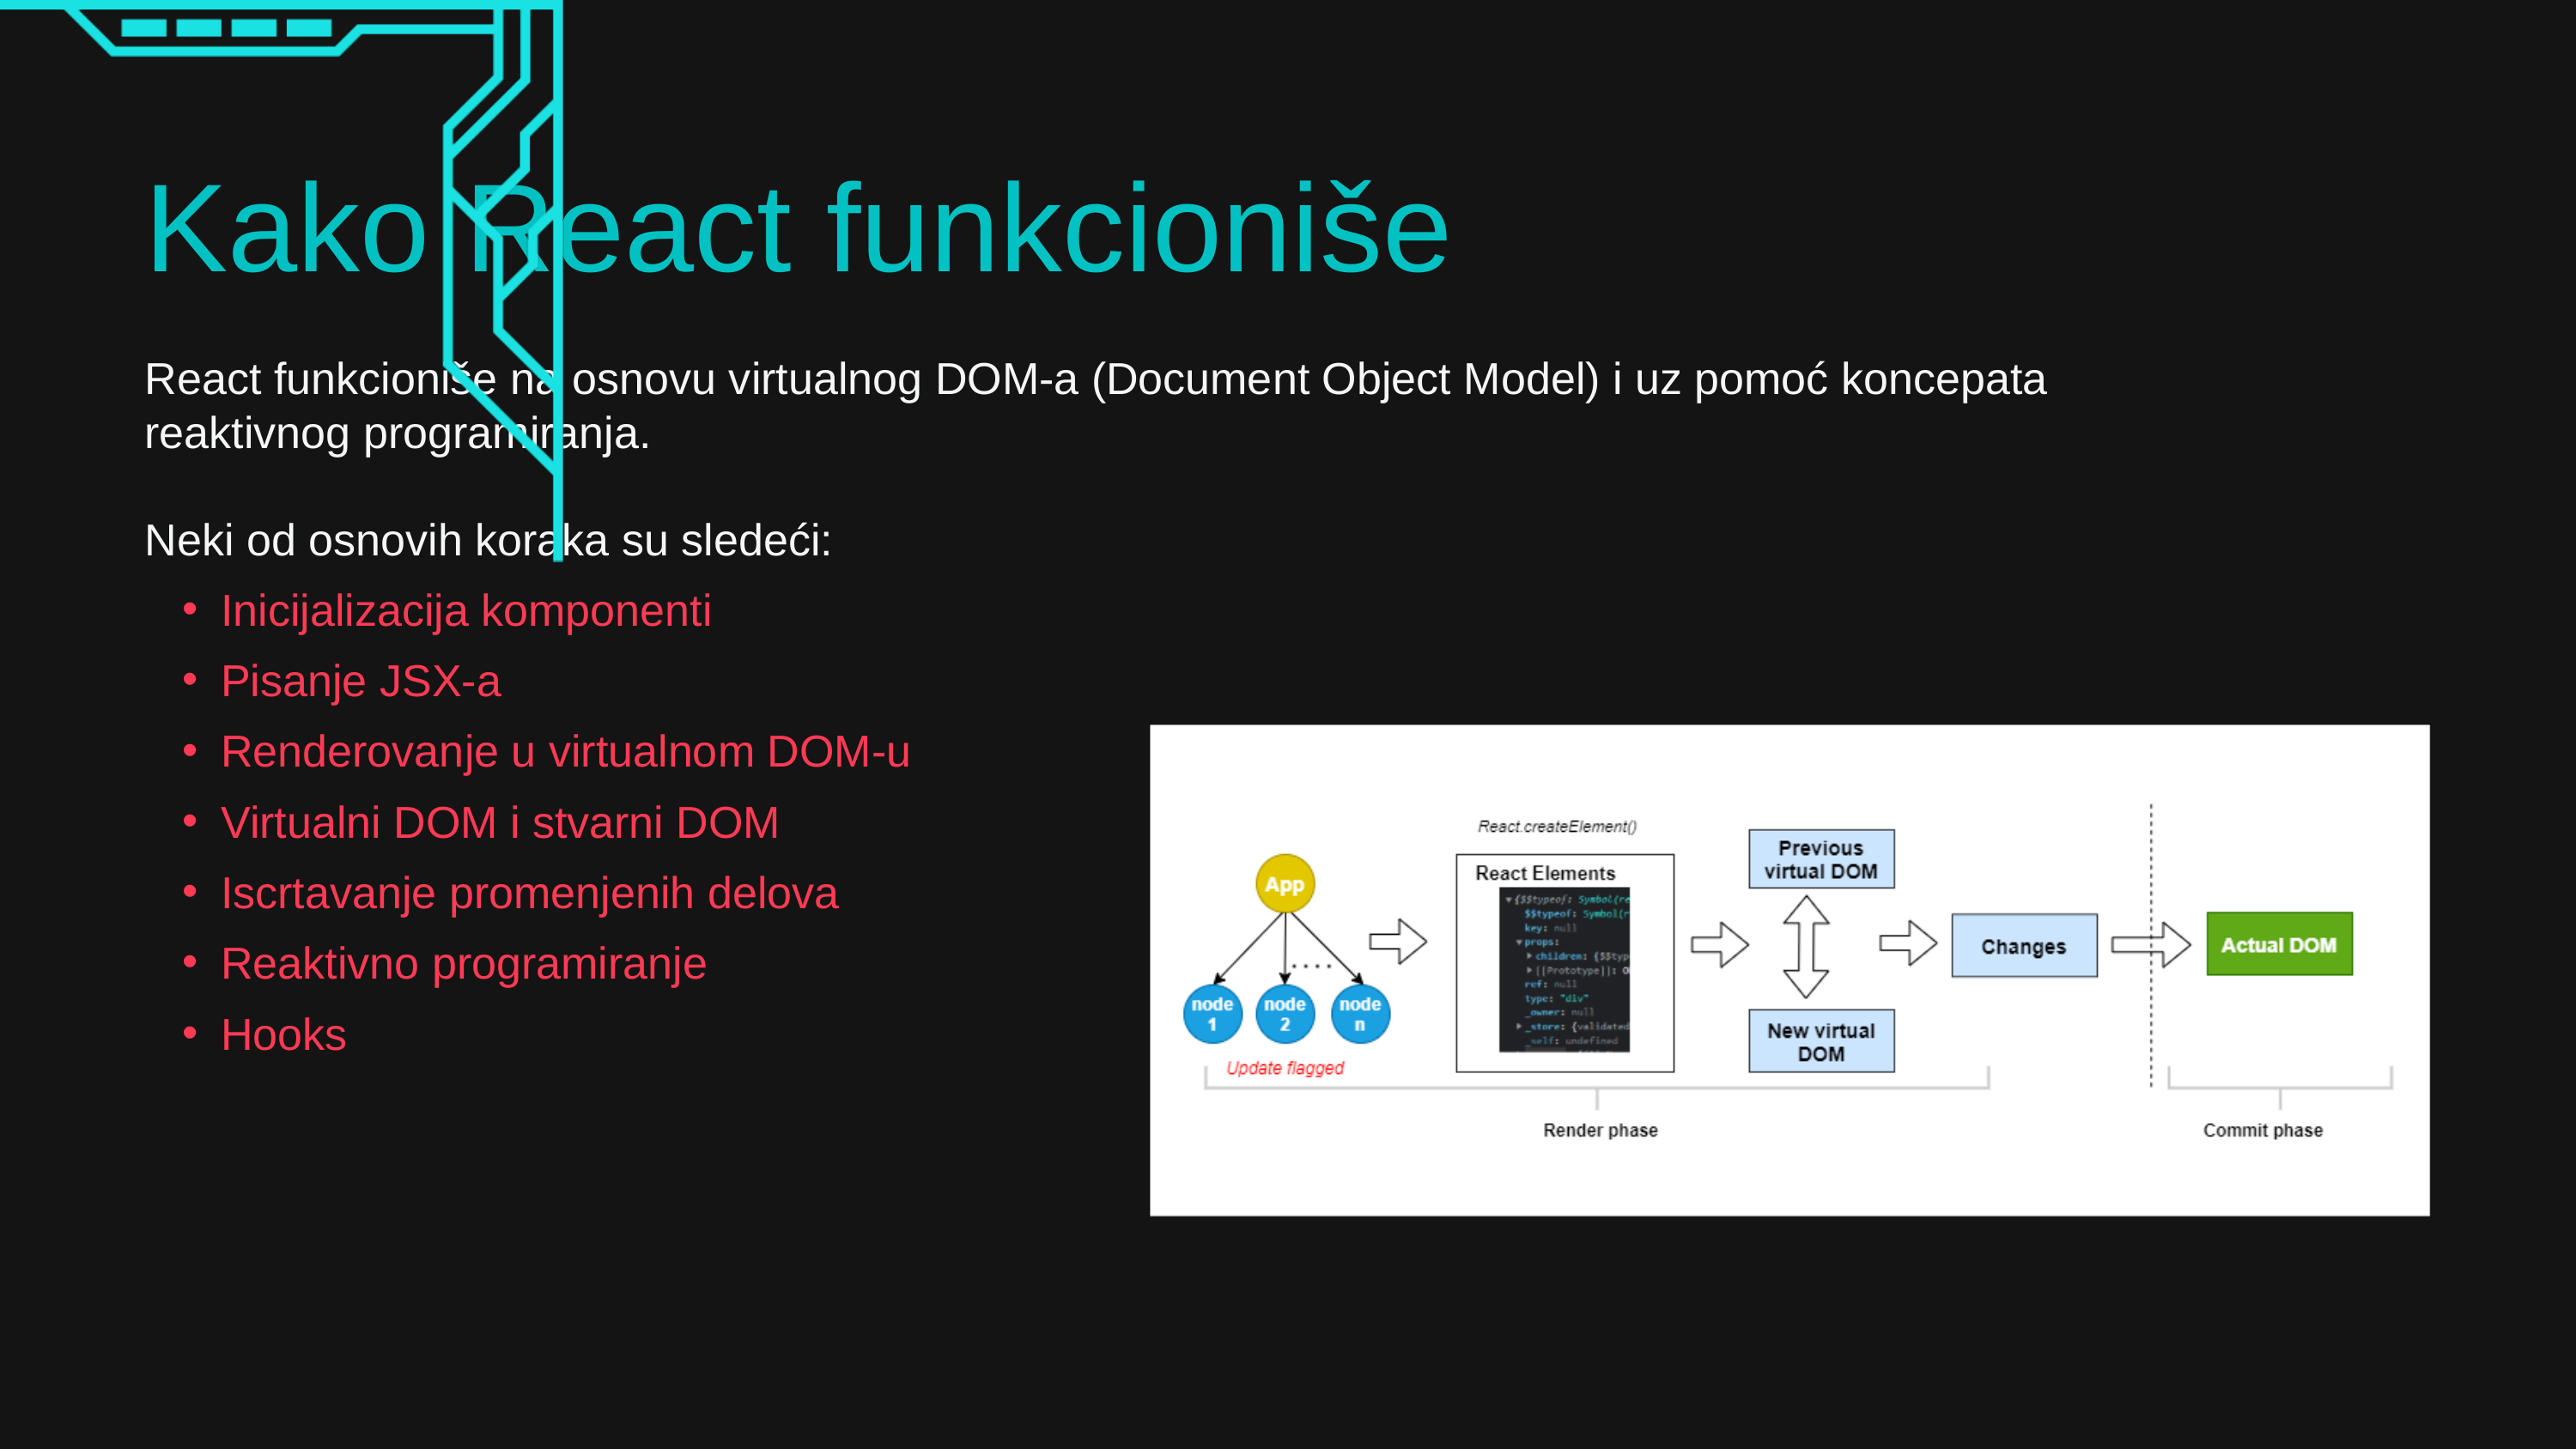

Kako React funkcioniše

React funkcioniše na osnovu virtualnog DOM-a (Document Object Model) i uz pomoć koncepata reaktivnog programiranja.

Neki od osnovih koraka su sledeći:
Inicijalizacija komponenti
Pisanje JSX-a
Renderovanje u virtualnom DOM-u
Virtualni DOM i stvarni DOM
Iscrtavanje promenjenih delova
Reaktivno programiranje
Hooks